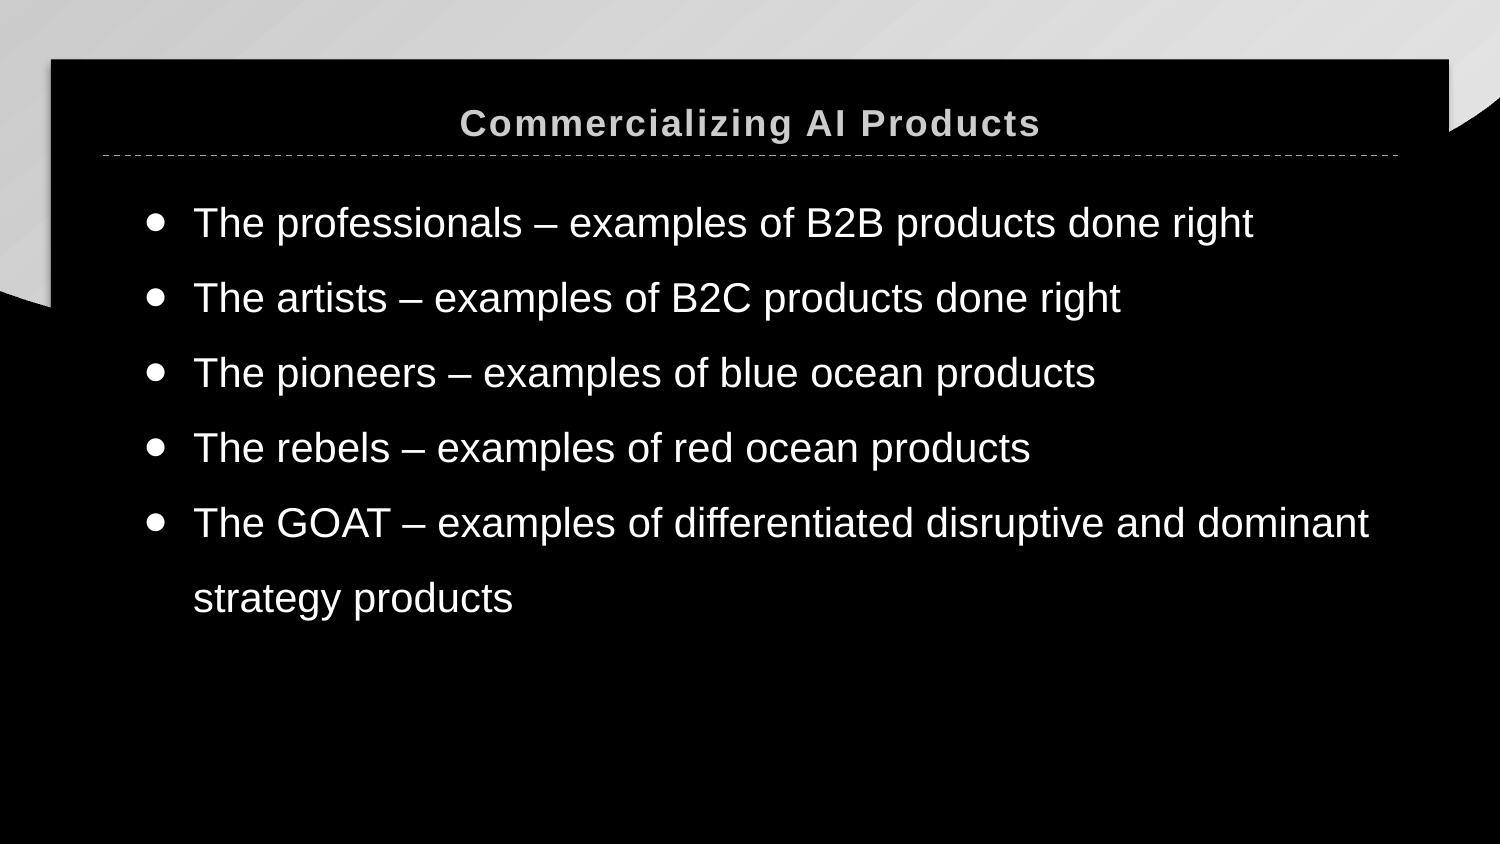

# Commercializing AI Products
The professionals – examples of B2B products done right
The artists – examples of B2C products done right
The pioneers – examples of blue ocean products
The rebels – examples of red ocean products
The GOAT – examples of differentiated disruptive and dominant strategy products